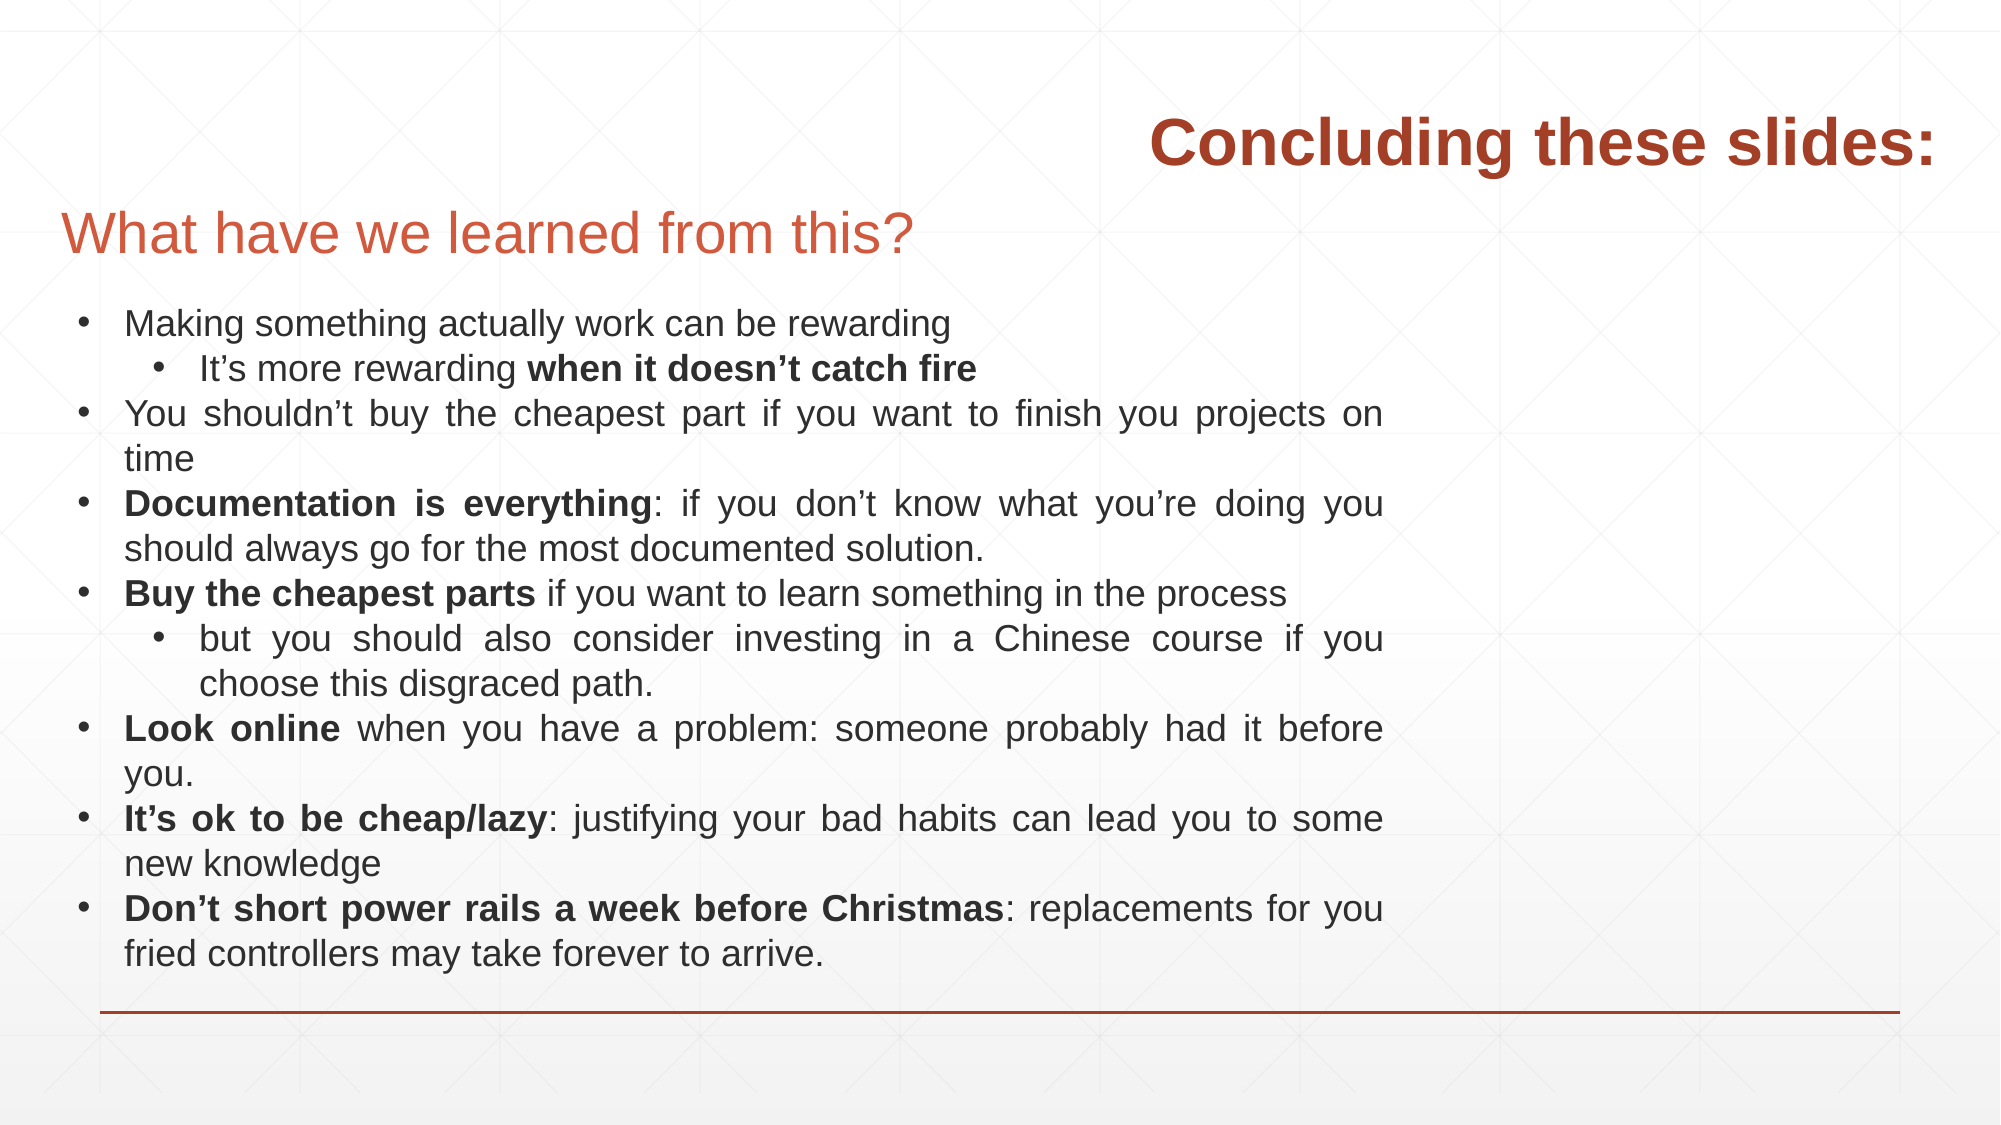

# Concluding these slides:
What have we learned from this?
Making something actually work can be rewarding
It’s more rewarding when it doesn’t catch fire
You shouldn’t buy the cheapest part if you want to finish you projects on time
Documentation is everything: if you don’t know what you’re doing you should always go for the most documented solution.
Buy the cheapest parts if you want to learn something in the process
but you should also consider investing in a Chinese course if you choose this disgraced path.
Look online when you have a problem: someone probably had it before you.
It’s ok to be cheap/lazy: justifying your bad habits can lead you to some new knowledge
Don’t short power rails a week before Christmas: replacements for you fried controllers may take forever to arrive.